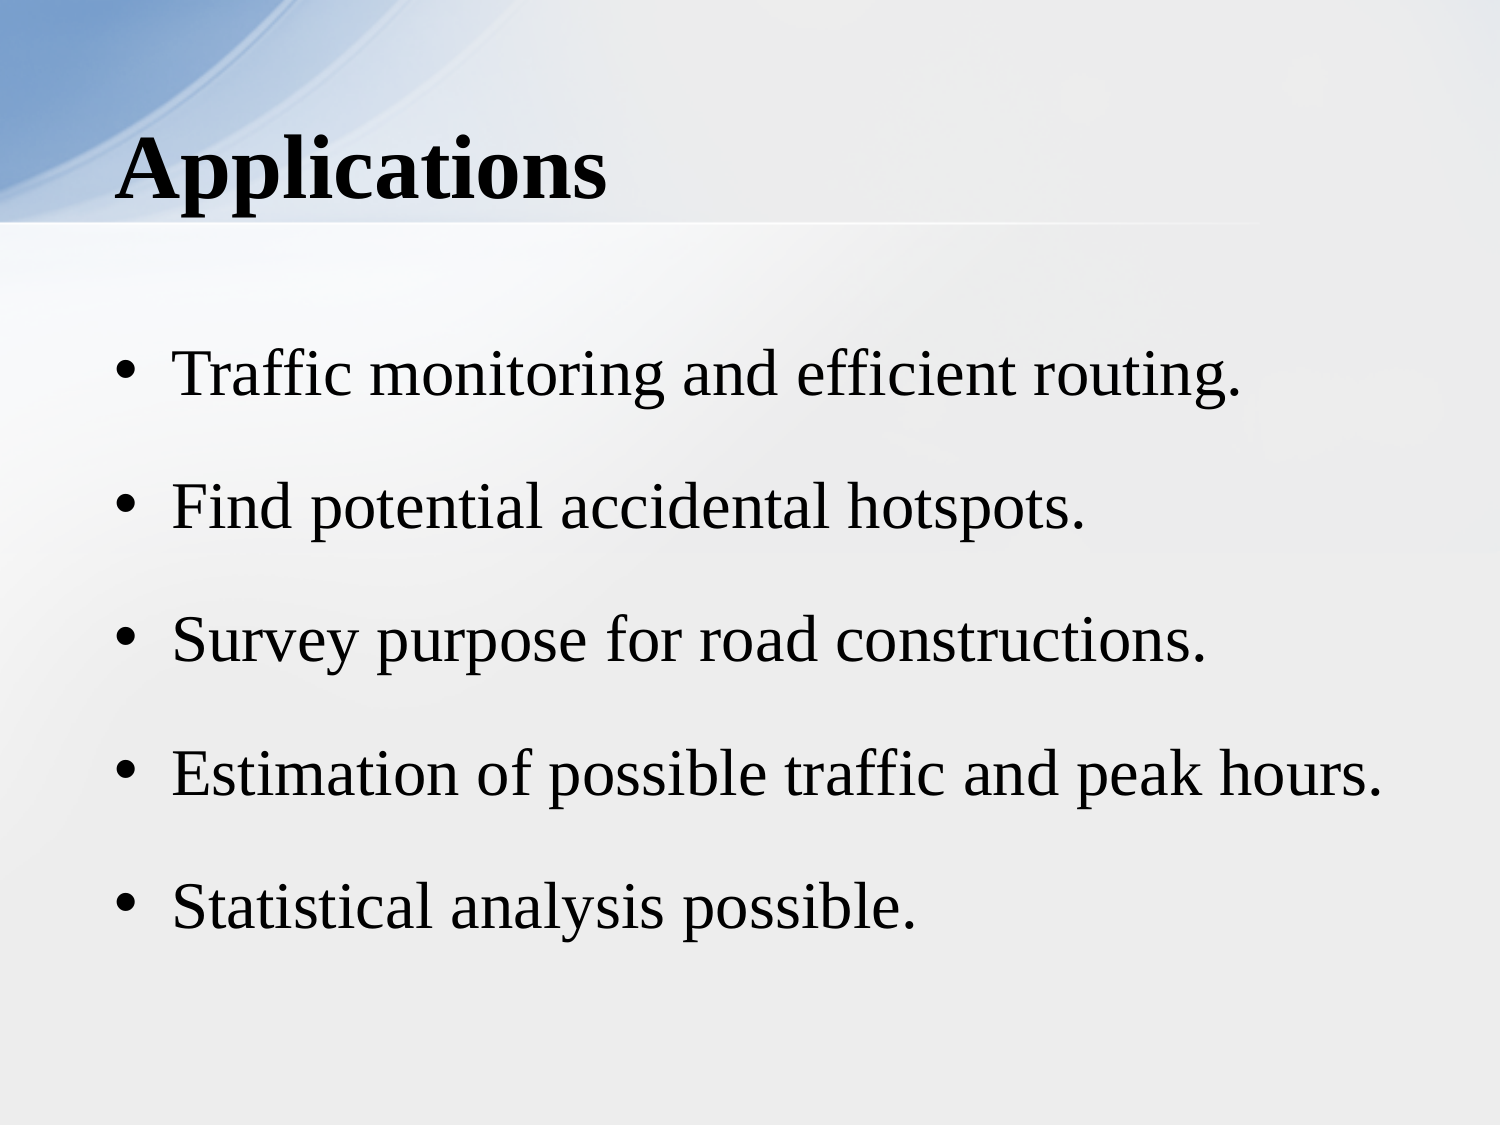

Applications

Traffic monitoring and efficient routing.
Find potential accidental hotspots.
Survey purpose for road constructions.
Estimation of possible traffic and peak hours.
Statistical analysis possible.